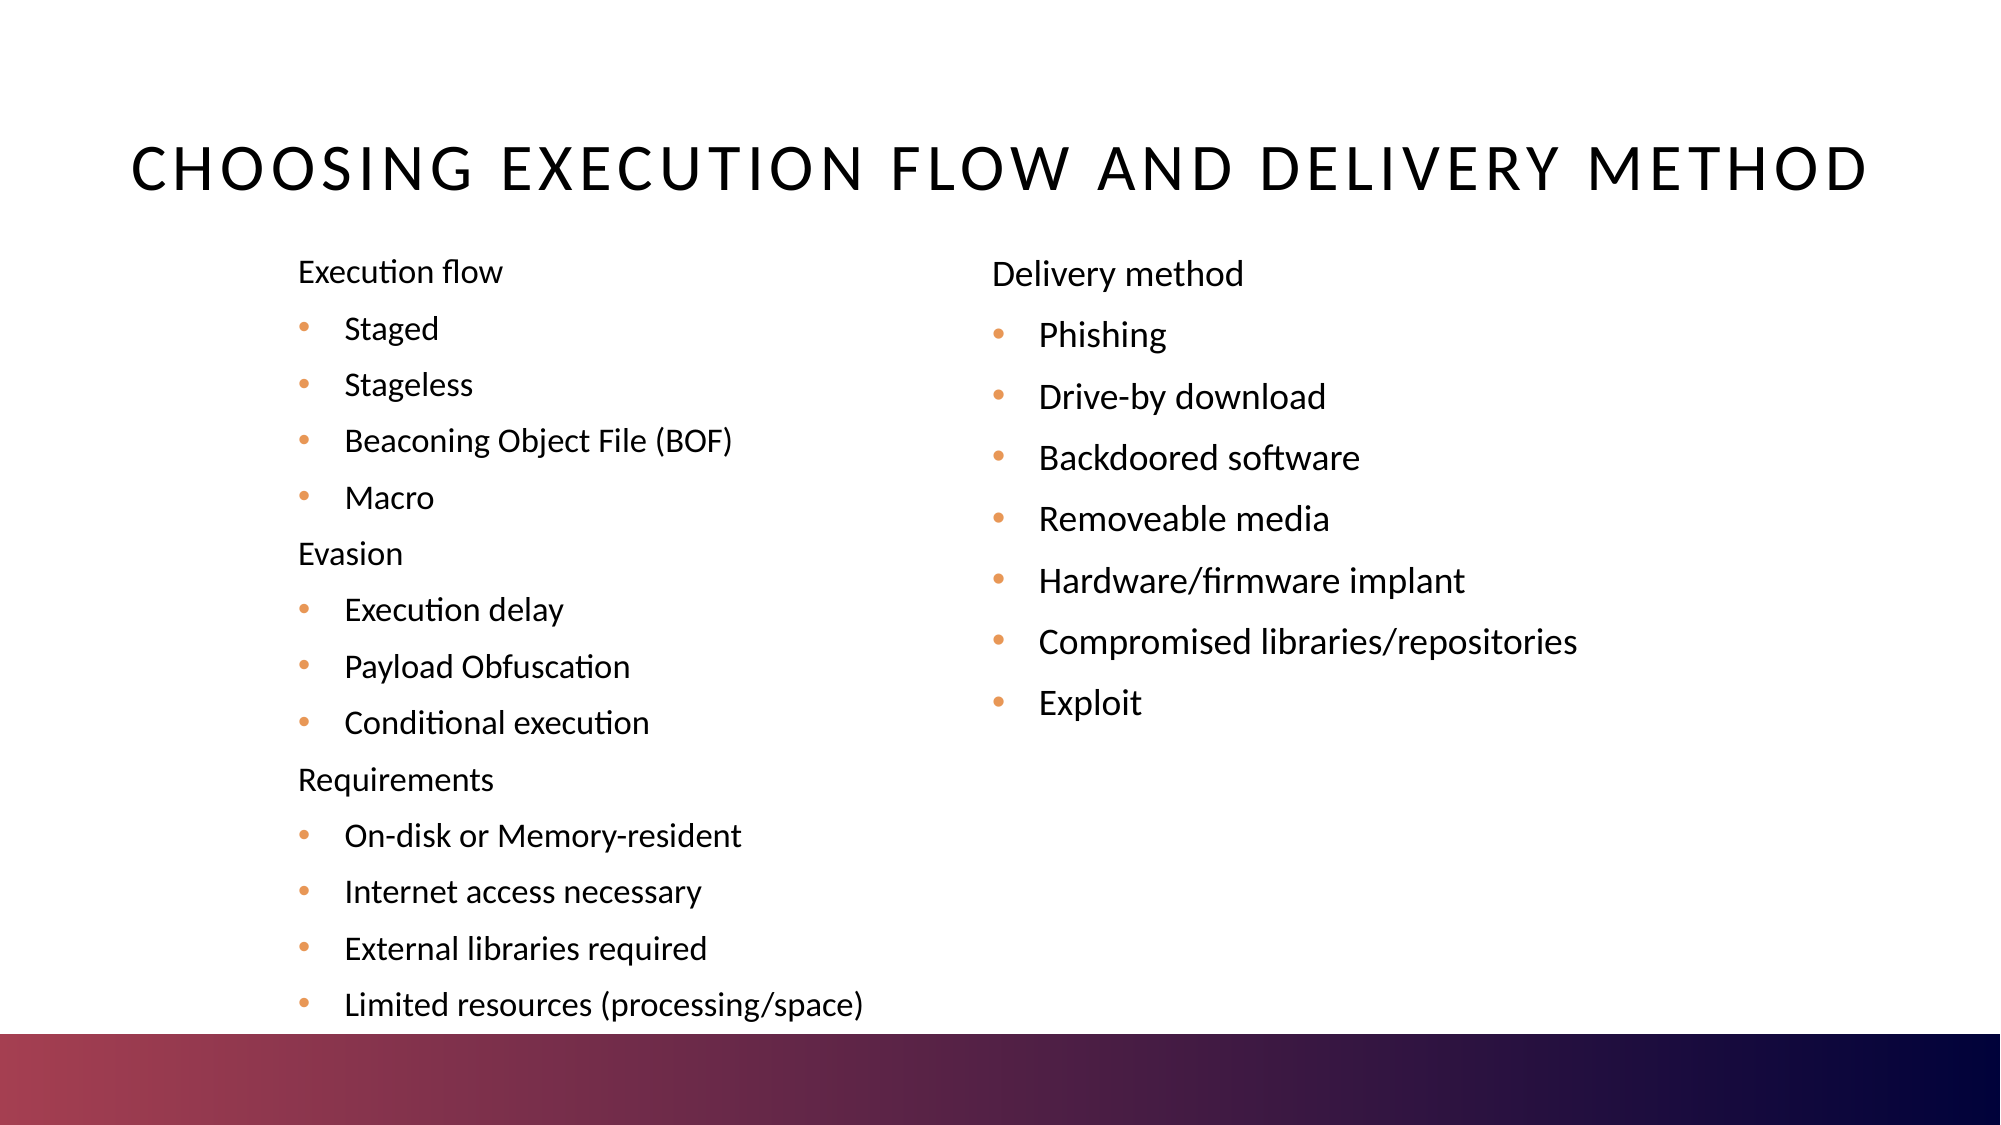

# Choosing Execution Flow and Delivery Method
Execution flow
Staged
Stageless
Beaconing Object File (BOF)
Macro
Evasion
Execution delay
Payload Obfuscation
Conditional execution
Requirements
On-disk or Memory-resident
Internet access necessary
External libraries required
Limited resources (processing/space)
Delivery method
Phishing
Drive-by download
Backdoored software
Removeable media
Hardware/firmware implant
Compromised libraries/repositories
Exploit